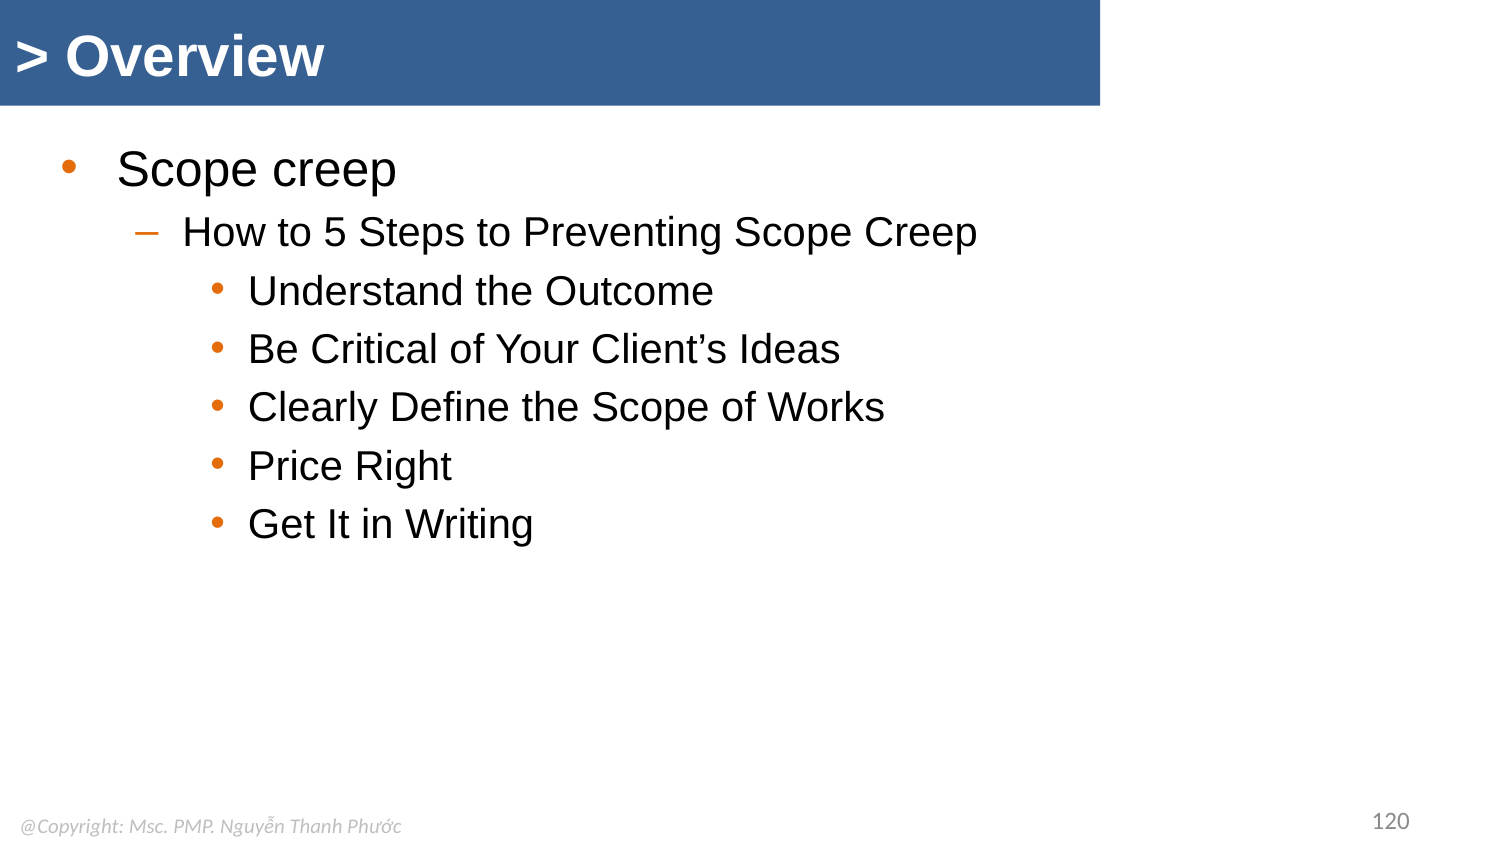

# > Overview
Scope creep
How to 5 Steps to Preventing Scope Creep
Understand the Outcome
Be Critical of Your Client’s Ideas
Clearly Define the Scope of Works
Price Right
Get It in Writing
120